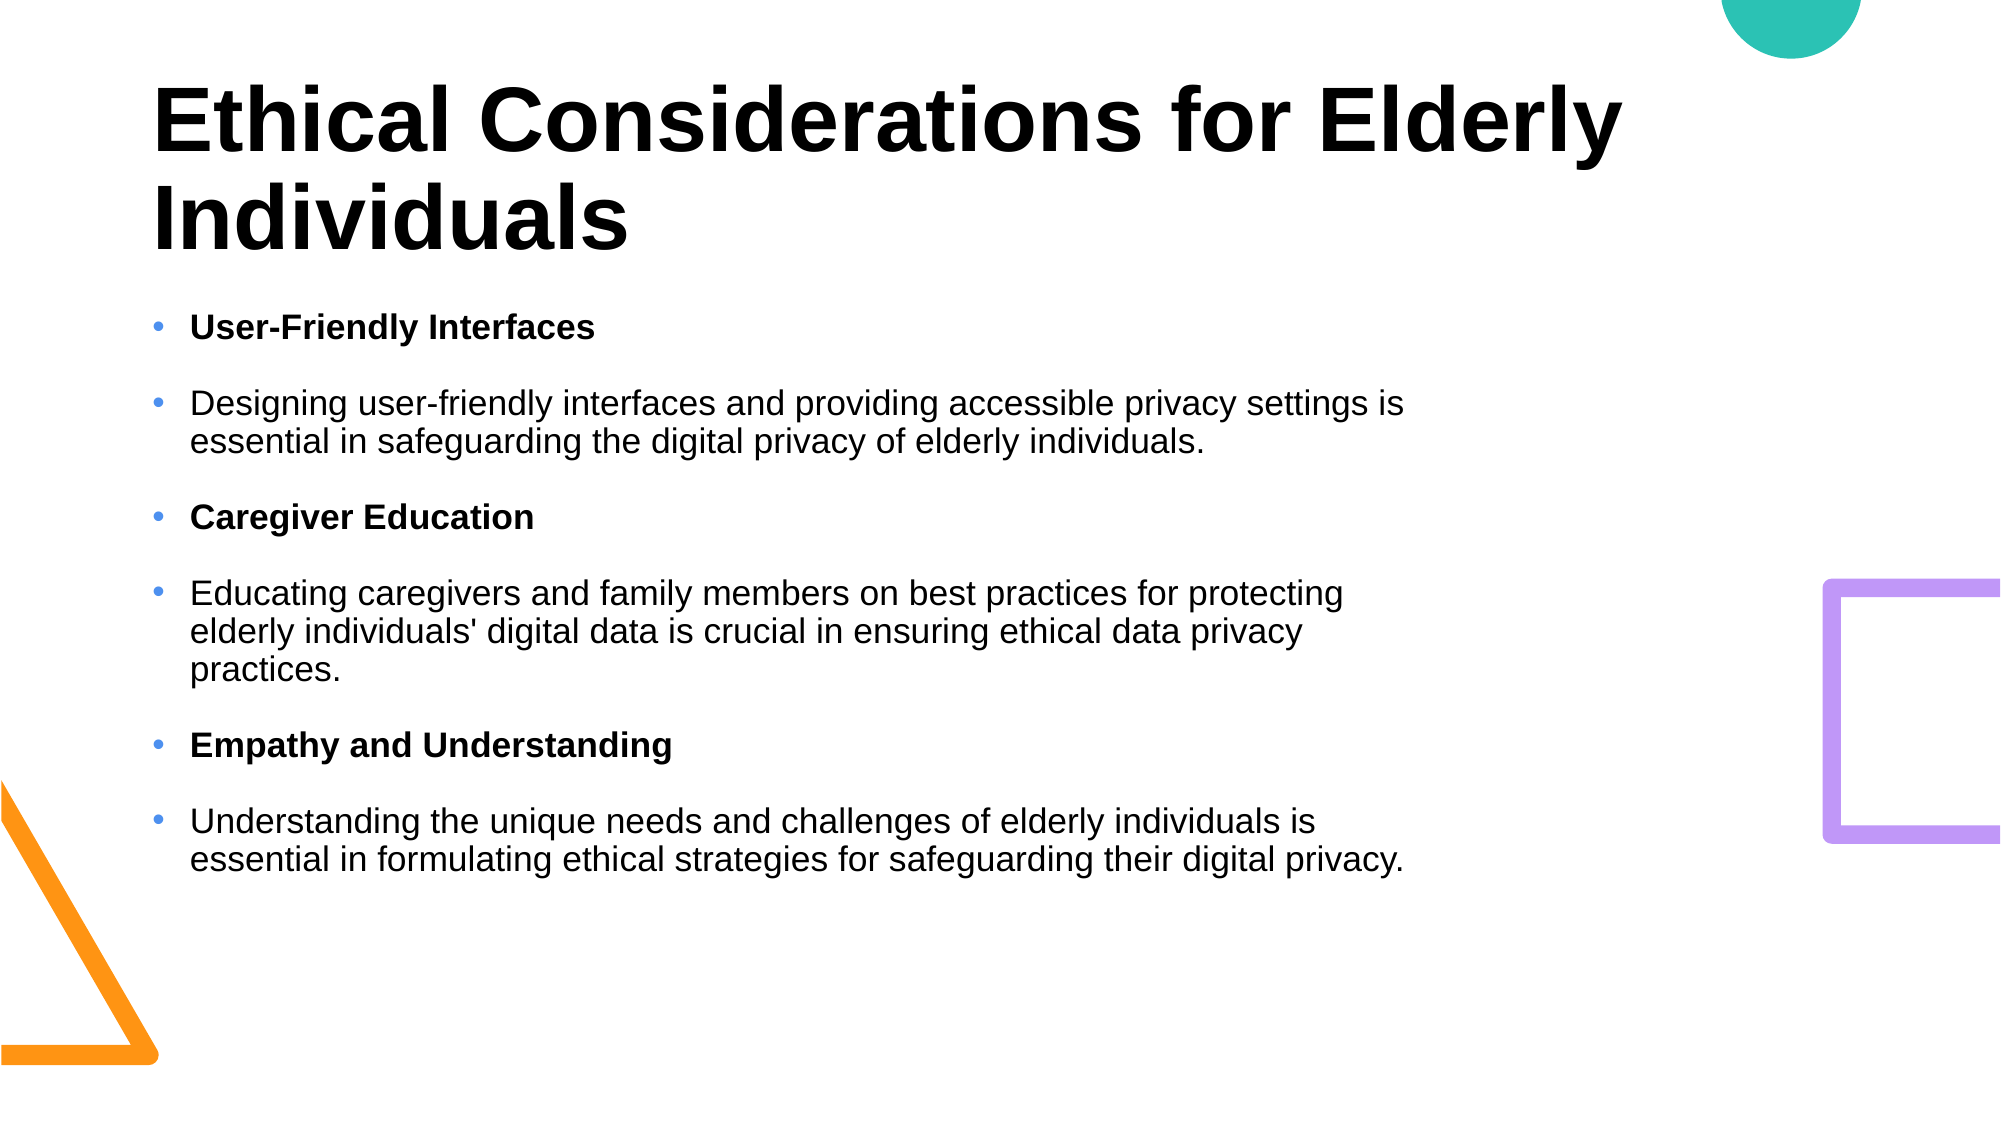

# Ethical Considerations for Elderly Individuals
User-Friendly Interfaces
Designing user-friendly interfaces and providing accessible privacy settings is essential in safeguarding the digital privacy of elderly individuals.
Caregiver Education
Educating caregivers and family members on best practices for protecting elderly individuals' digital data is crucial in ensuring ethical data privacy practices.
Empathy and Understanding
Understanding the unique needs and challenges of elderly individuals is essential in formulating ethical strategies for safeguarding their digital privacy.